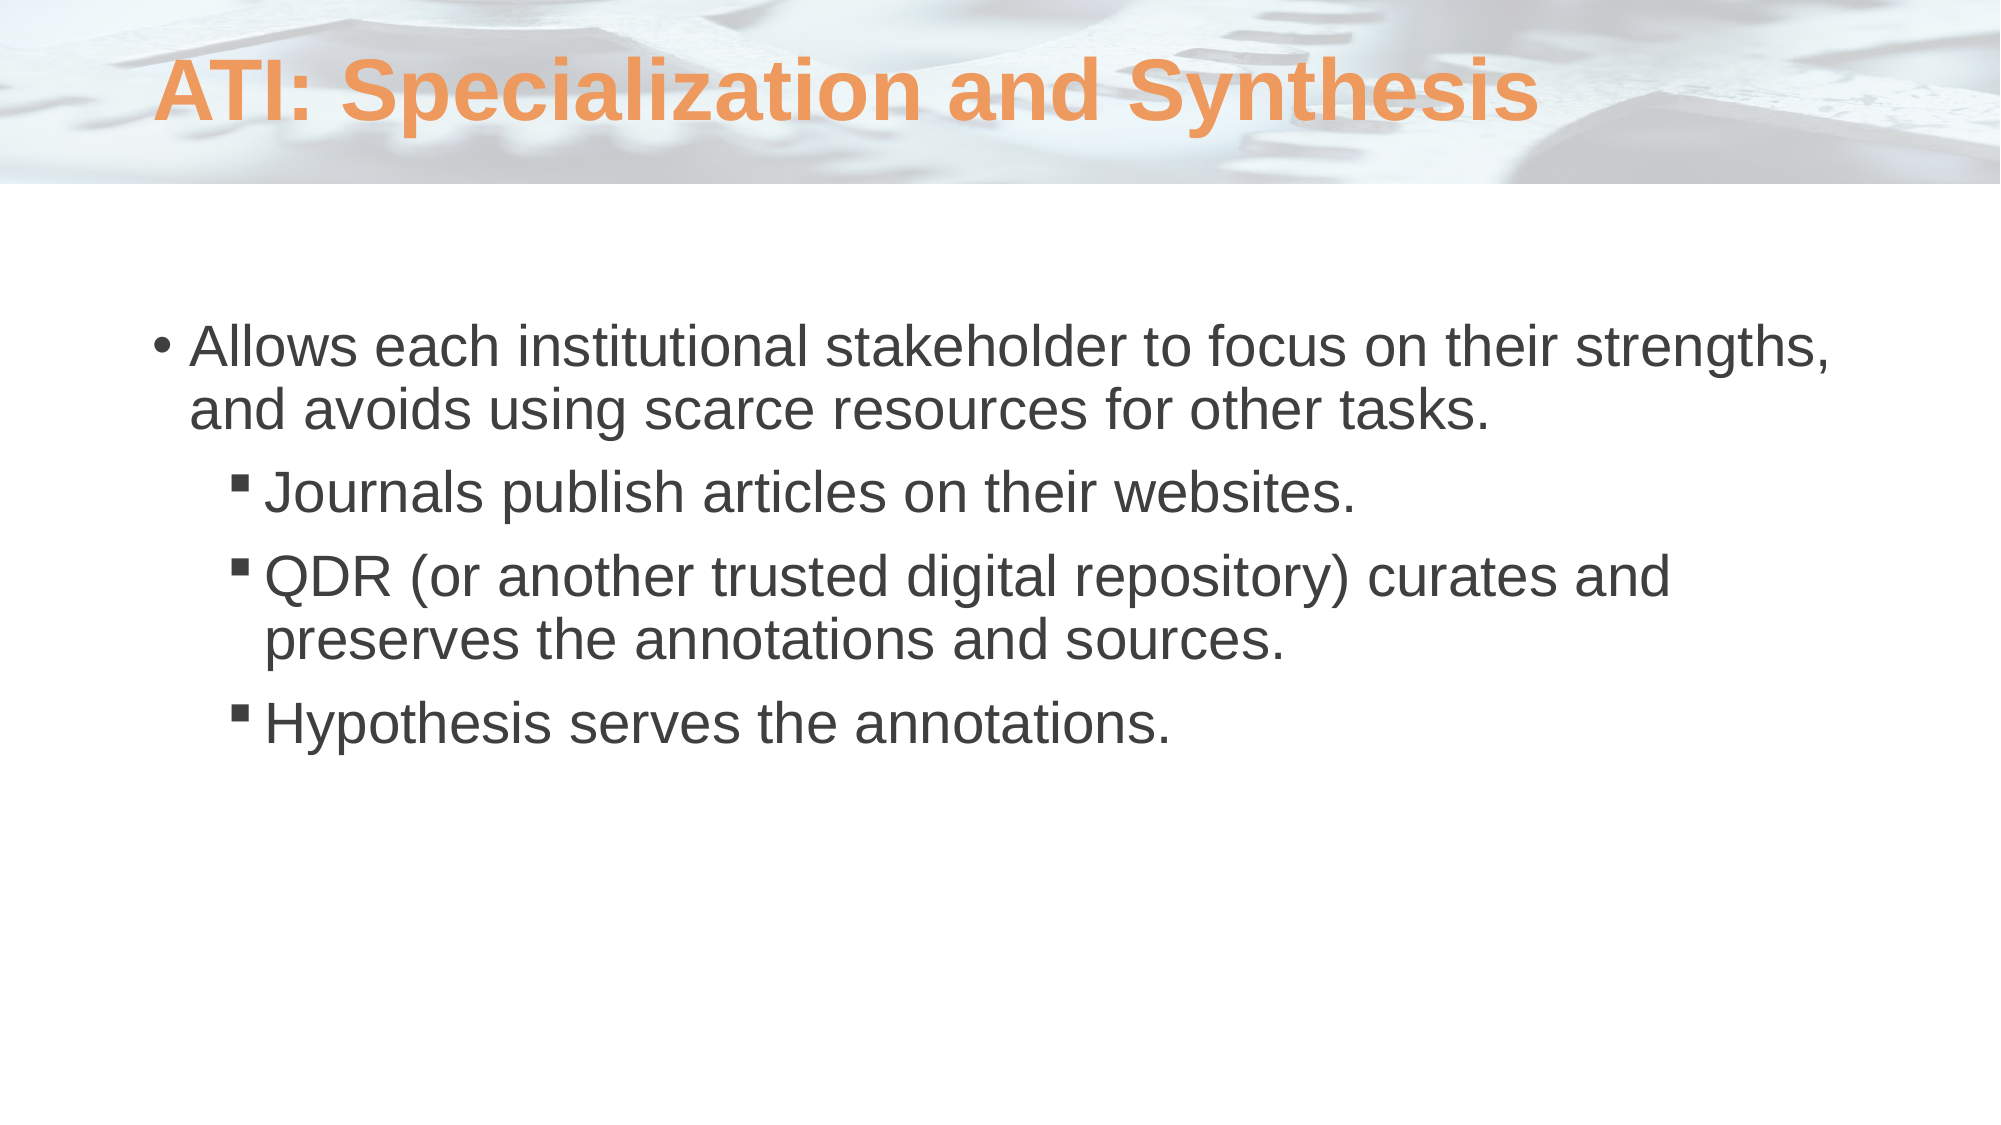

# ATI: Specialization and Synthesis
Allows each institutional stakeholder to focus on their strengths, and avoids using scarce resources for other tasks.
Journals publish articles on their websites.
QDR (or another trusted digital repository) curates and preserves the annotations and sources.
Hypothesis serves the annotations.